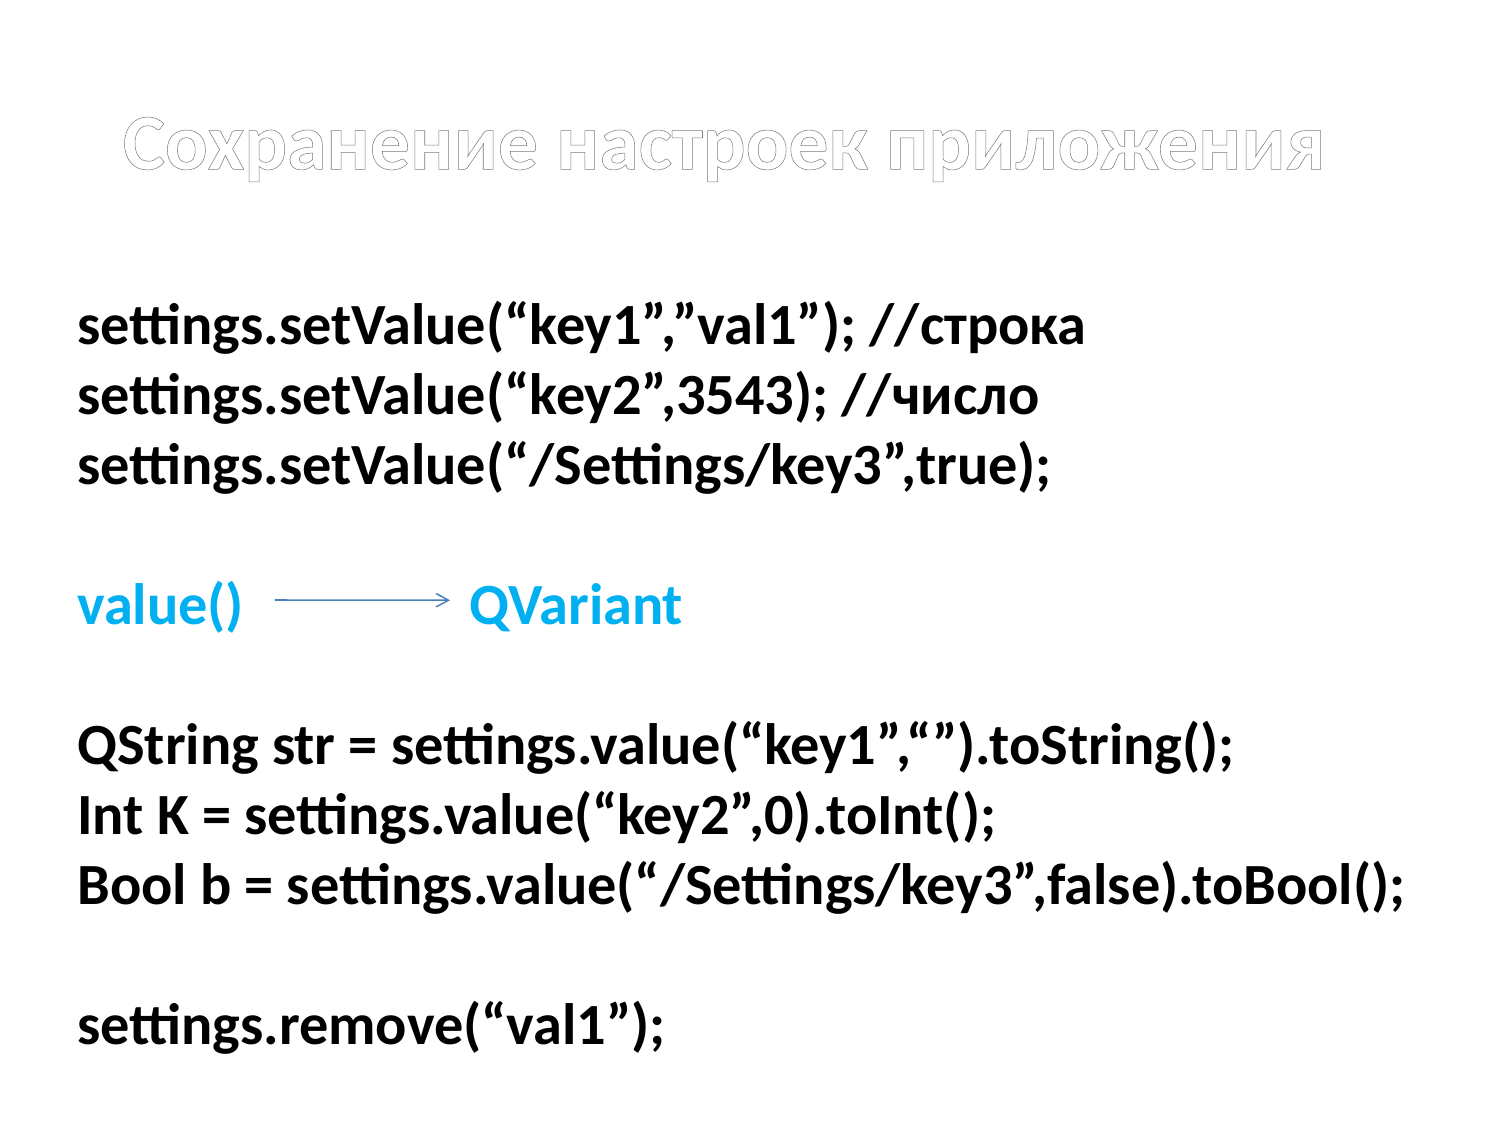

# Сохранение настроек приложения
settings.setValue(“key1”,”val1”); //строка
settings.setValue(“key2”,3543); //число
settings.setValue(“/Settings/key3”,true);

value()                 QVariant

QString str = settings.value(“key1”,“”).toString();
Int K = settings.value(“key2”,0).toInt();
Bool b = settings.value(“/Settings/key3”,false).toBool();

settings.remove(“val1”);